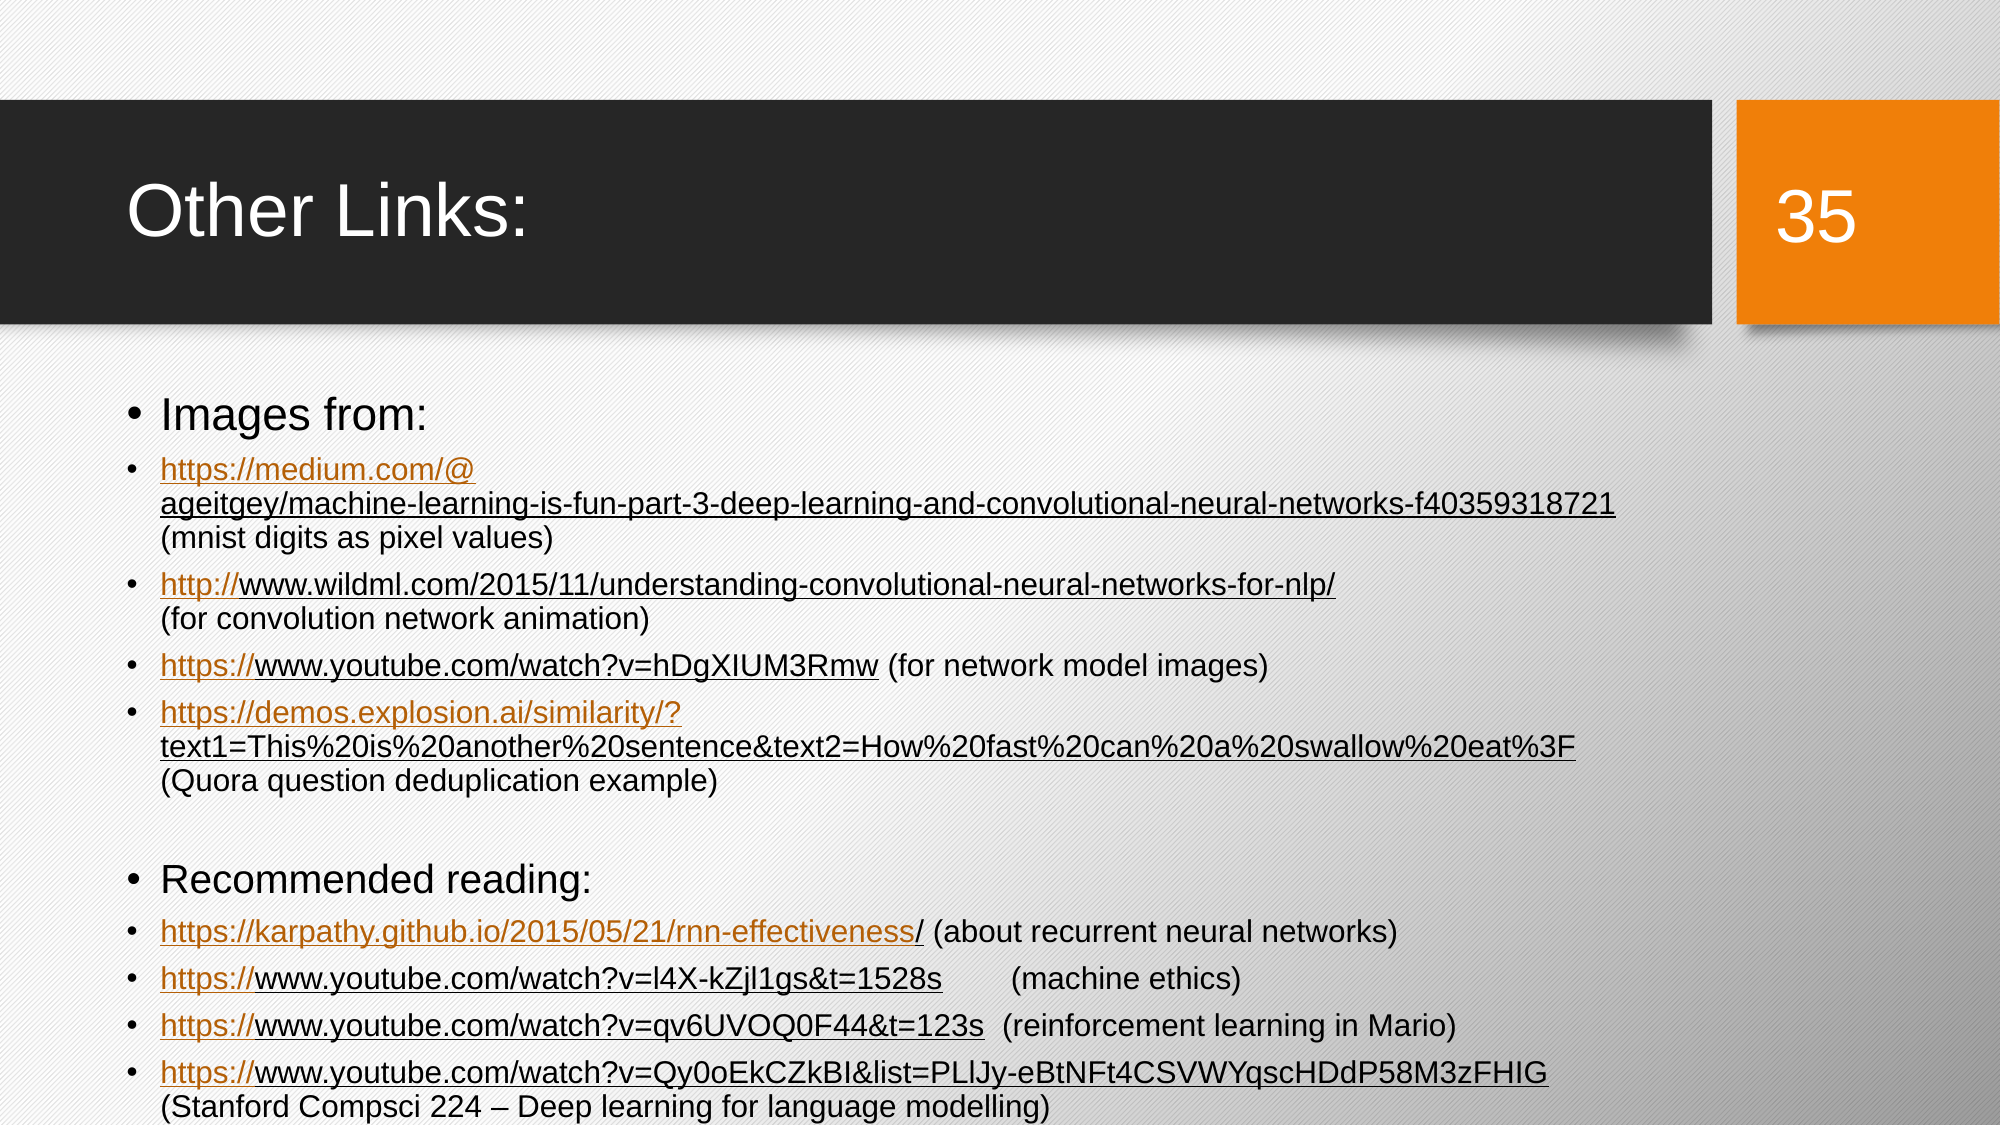

35
# Other Links:
Images from:
https://medium.com/@ageitgey/machine-learning-is-fun-part-3-deep-learning-and-convolutional-neural-networks-f40359318721 (mnist digits as pixel values)
http://www.wildml.com/2015/11/understanding-convolutional-neural-networks-for-nlp/
(for convolution network animation)
https://www.youtube.com/watch?v=hDgXIUM3Rmw (for network model images)
https://demos.explosion.ai/similarity/?text1=This%20is%20another%20sentence&text2=How%20fast%20can%20a%20swallow%20eat%3F  (Quora question deduplication example)

Recommended reading:
https://karpathy.github.io/2015/05/21/rnn-effectiveness/ (about recurrent neural networks)
https://www.youtube.com/watch?v=l4X-kZjl1gs&t=1528s 	(machine ethics)
https://www.youtube.com/watch?v=qv6UVOQ0F44&t=123s  (reinforcement learning in Mario)
https://www.youtube.com/watch?v=Qy0oEkCZkBI&list=PLlJy-eBtNFt4CSVWYqscHDdP58M3zFHIG  (Stanford Compsci 224 – Deep learning for language modelling)